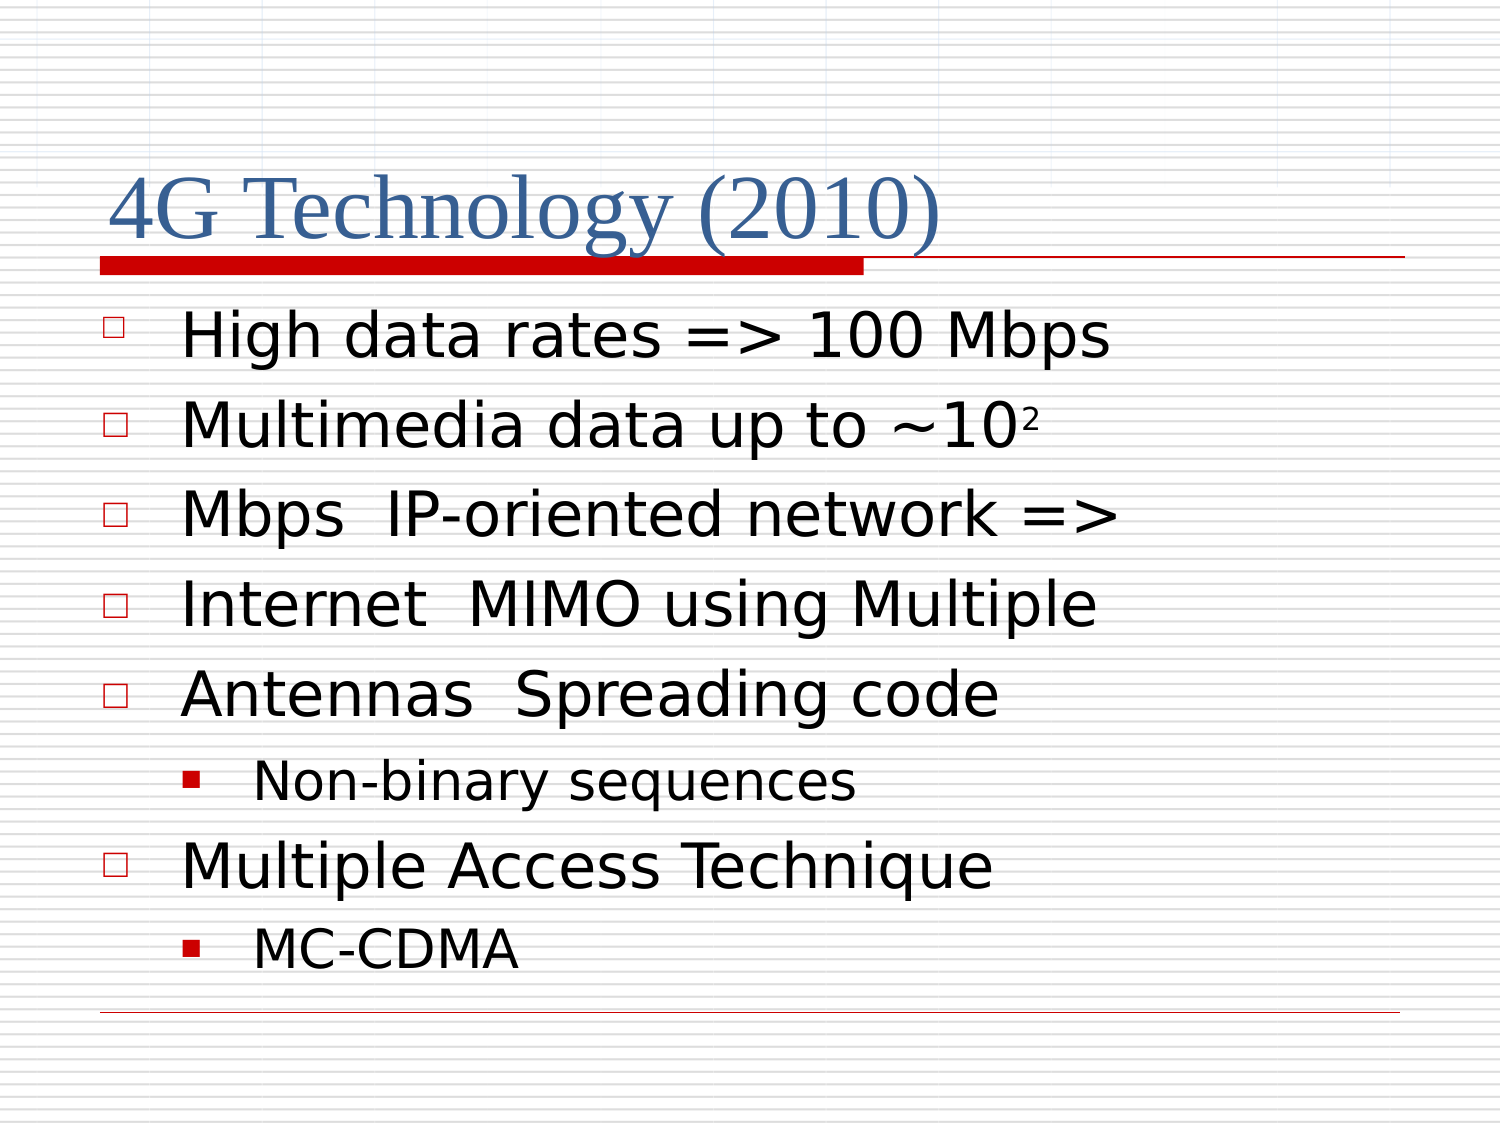

# 4G Technology (2010)

□	High data rates => 100 Mbps  Multimedia data up to ~102	Mbps  IP-oriented network => Internet  MIMO using Multiple Antennas  Spreading code
□
□
□
□
Non-binary sequences
■
Multiple Access Technique
□
MC-CDMA
■